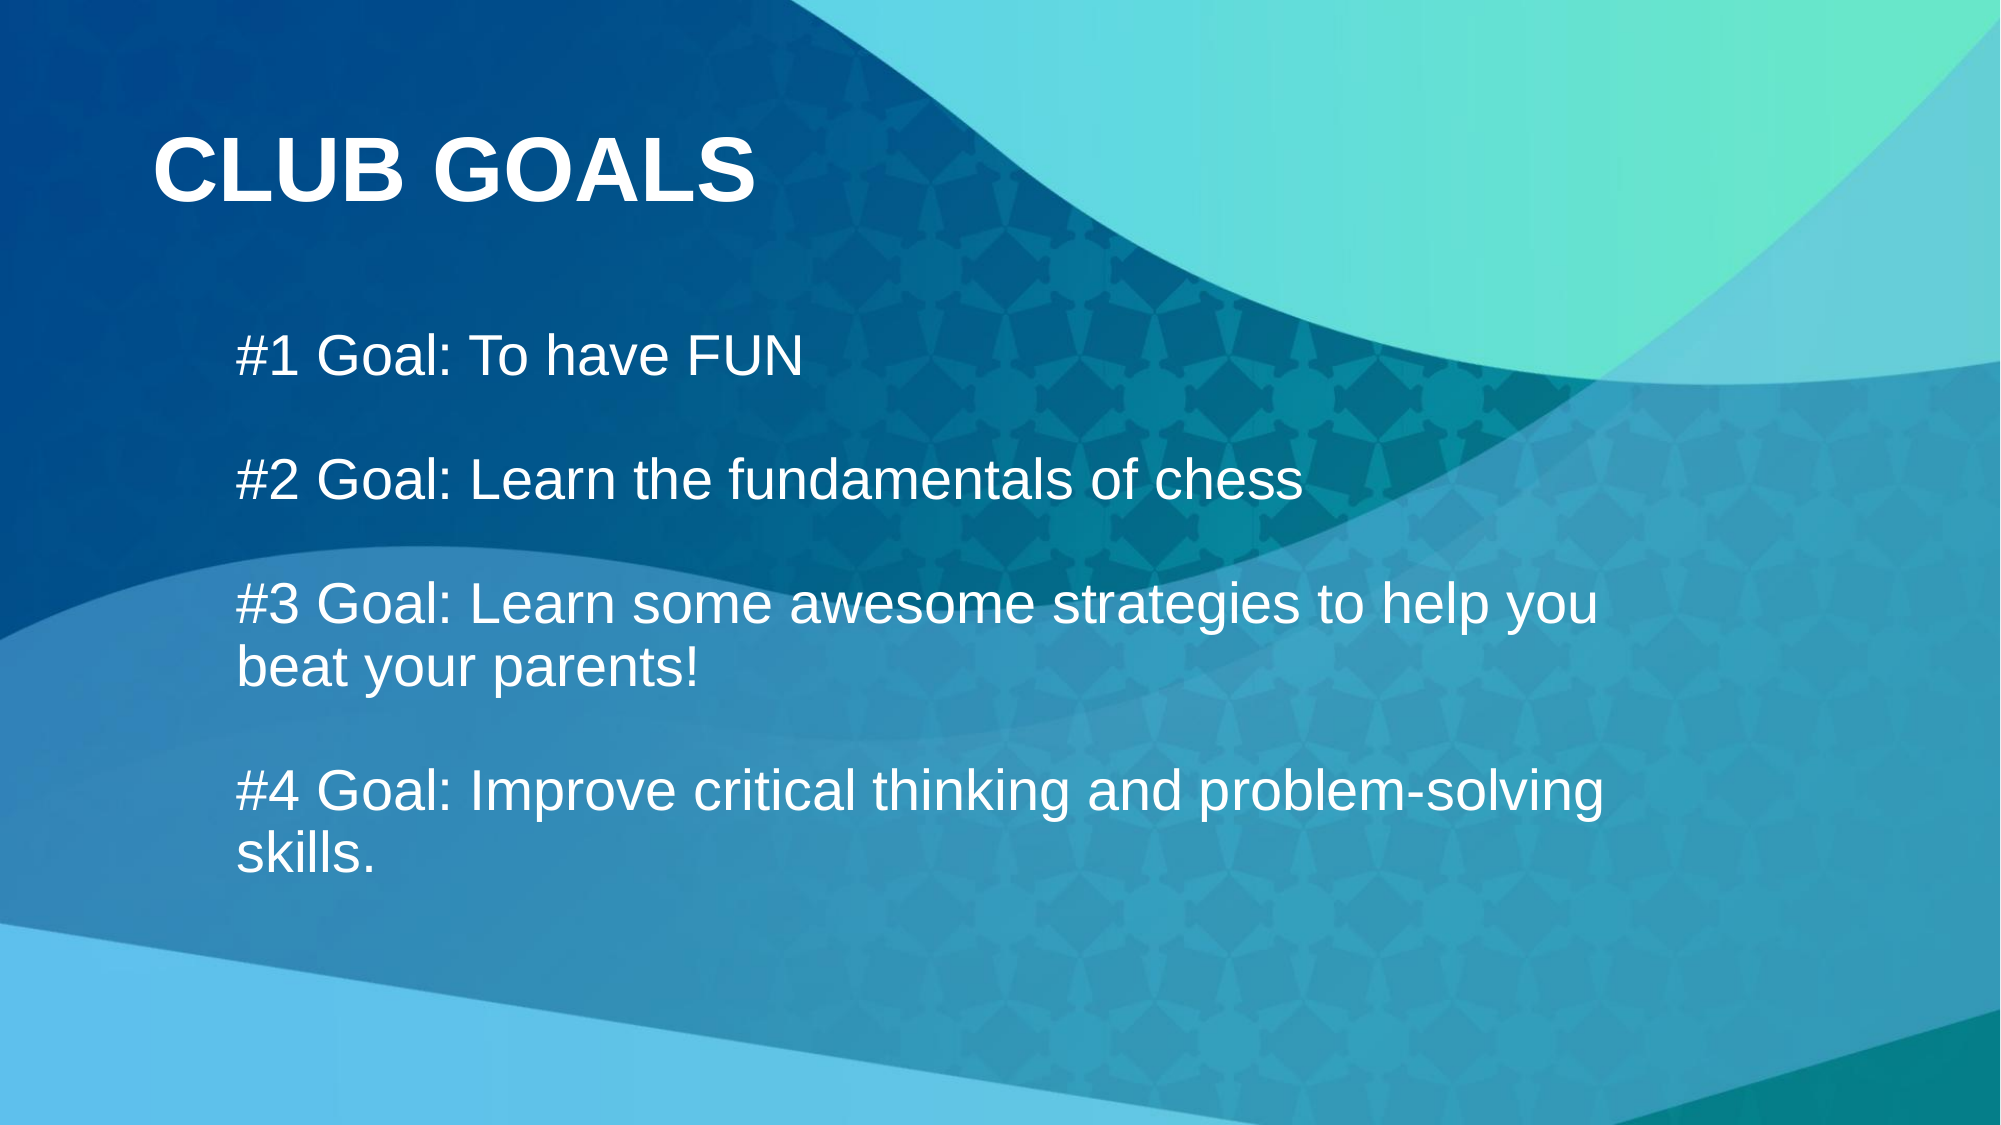

# CLUB GOALS
#1 Goal: To have FUN

#2 Goal: Learn the fundamentals of chess

#3 Goal: Learn some awesome strategies to help you beat your parents!

#4 Goal: Improve critical thinking and problem-solving skills.